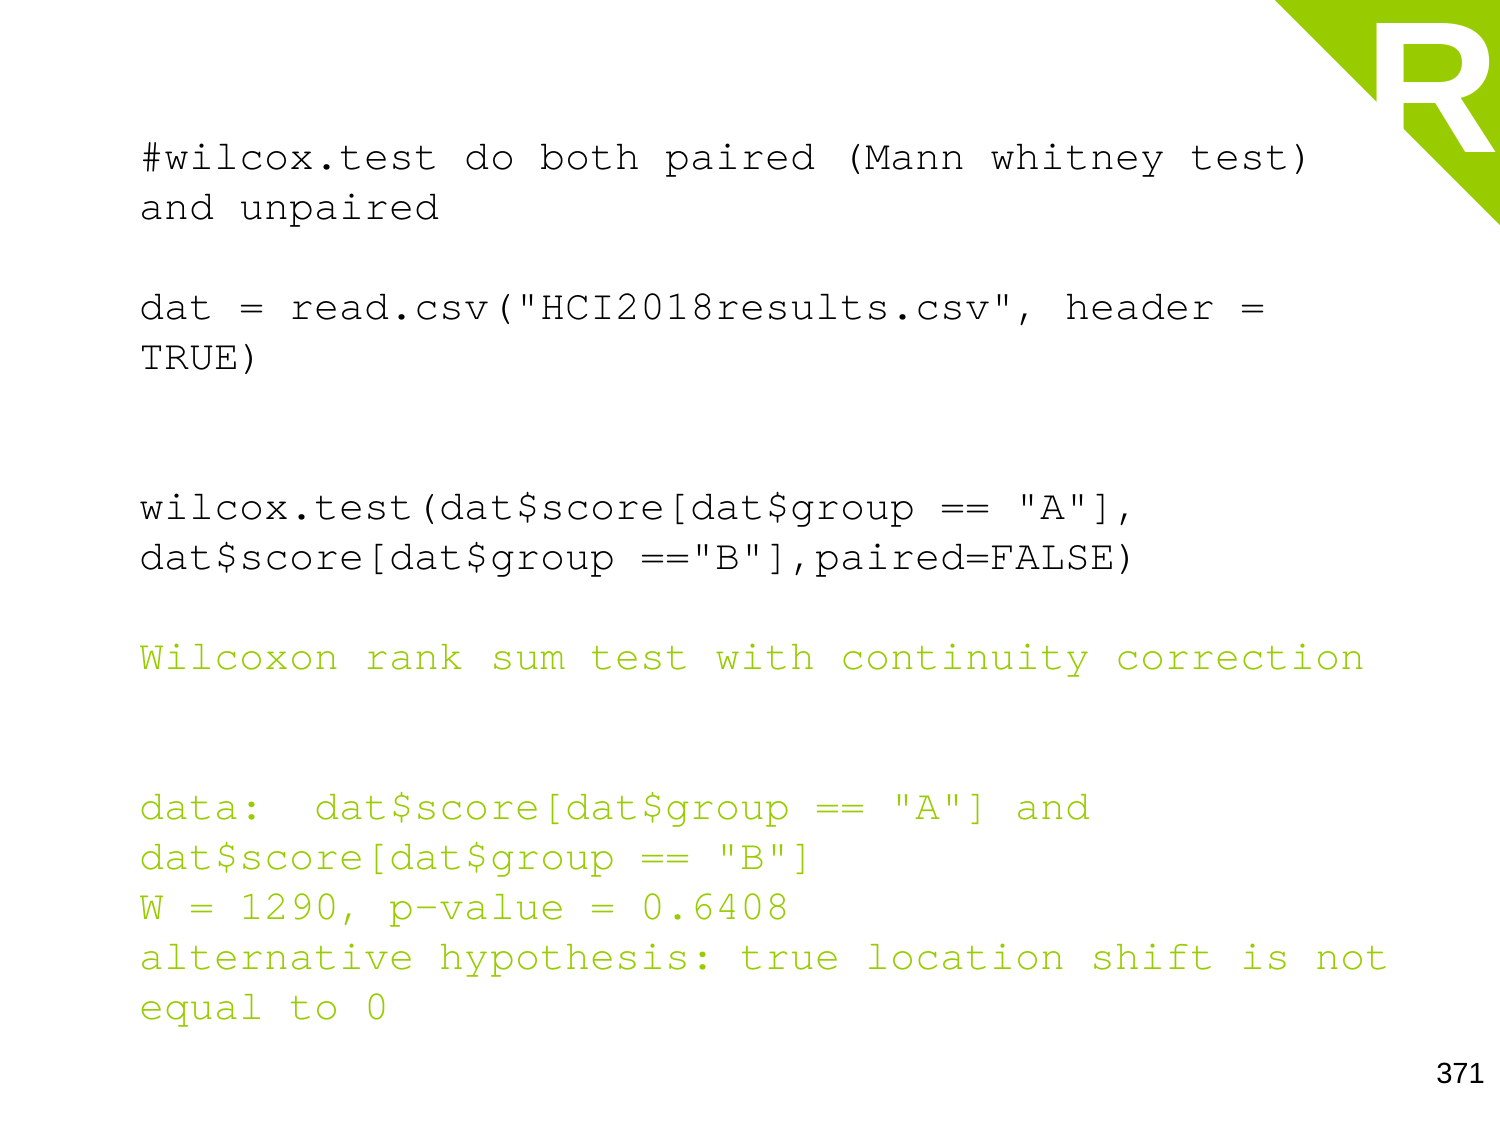

R

#wilcox.test do both paired (Mann whitney test) and unpaired

dat = read.csv("HCI2018results.csv", header = TRUE)

wilcox.test(dat$score[dat$group == "A"], dat$score[dat$group =="B"],paired=FALSE)

Wilcoxon rank sum test with continuity correction

data:  dat$score[dat$group == "A"] and dat$score[dat$group == "B"]
W = 1290, p-value = 0.6408
alternative hypothesis: true location shift is not equal to 0

371